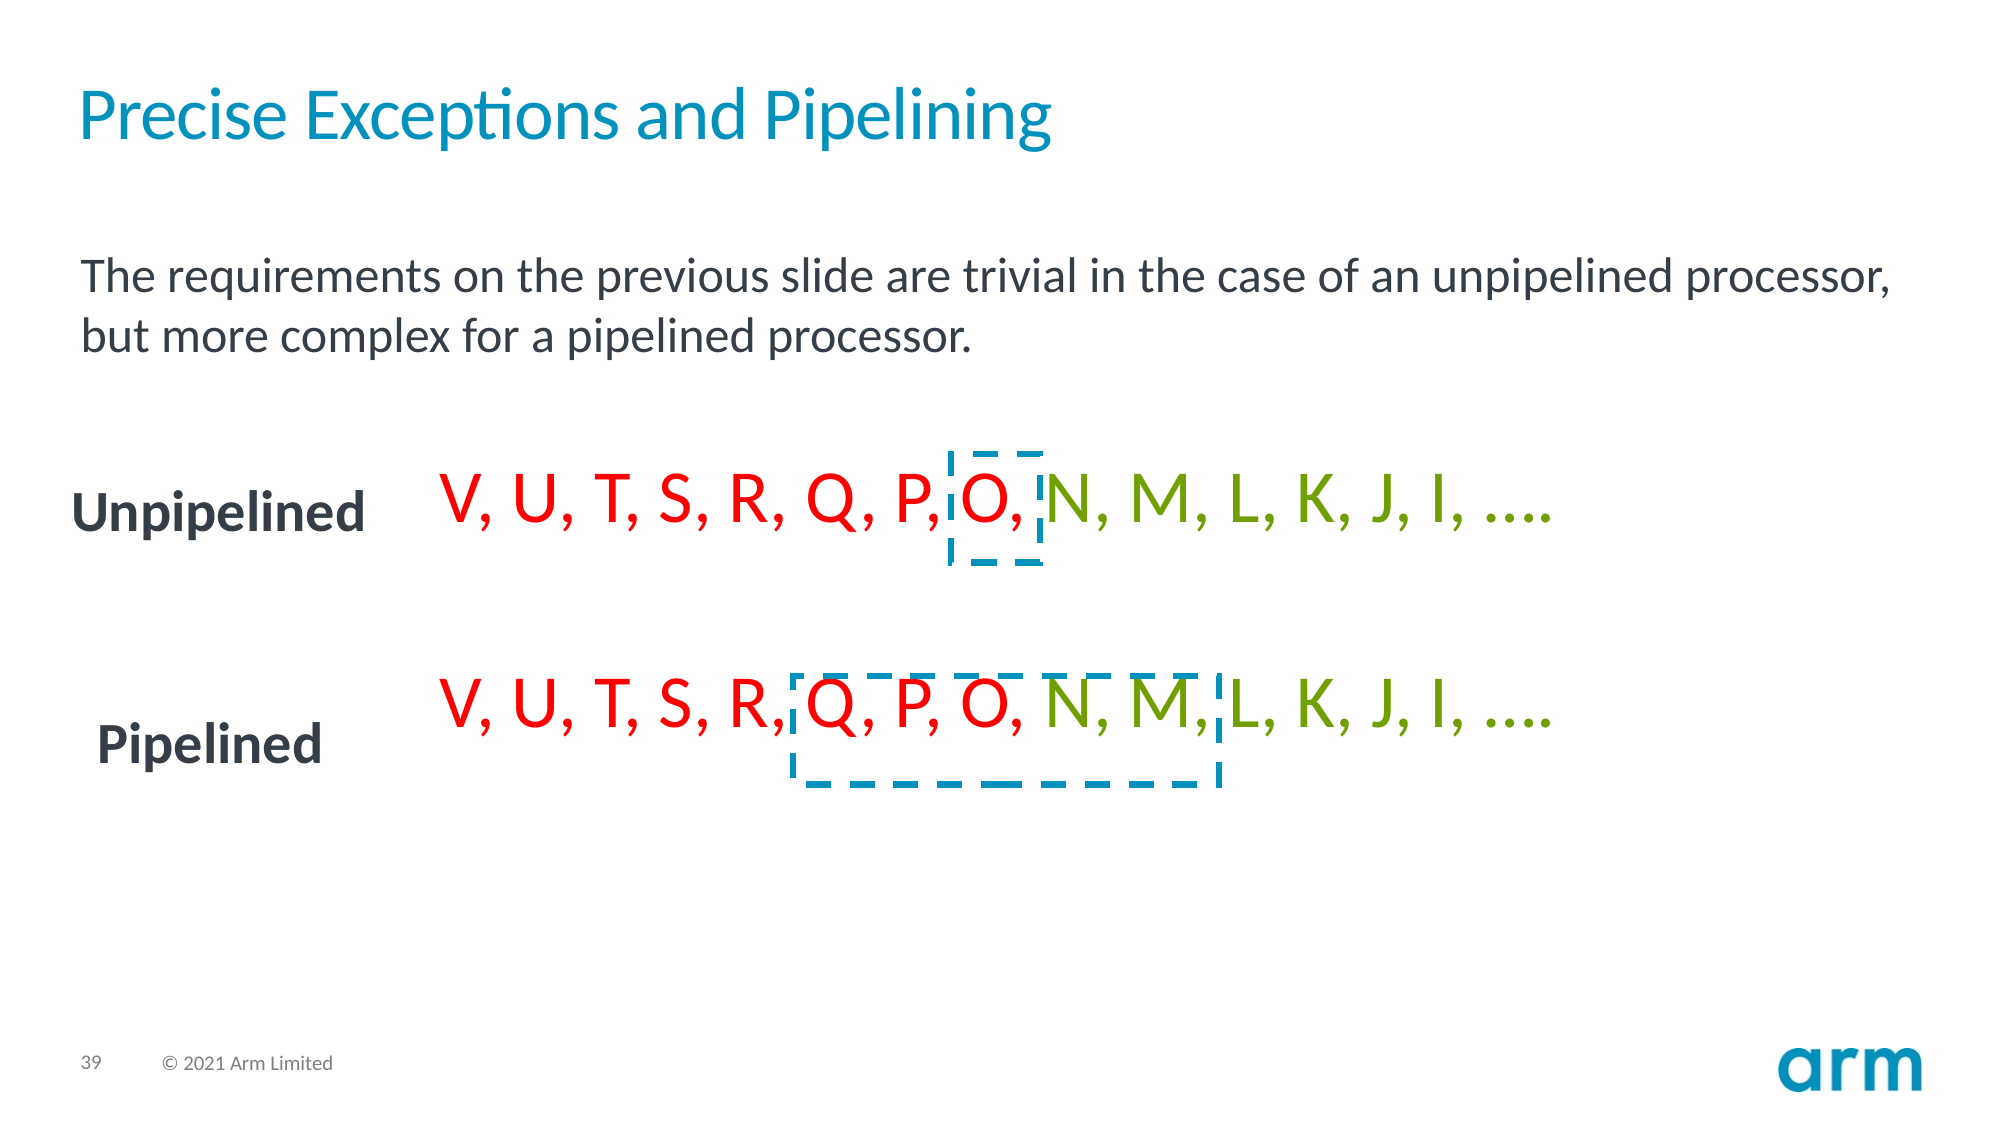

# Precise Exceptions and Pipelining
The requirements on the previous slide are trivial in the case of an unpipelined processor, but more complex for a pipelined processor.

V, U, T, S, R, Q, P, O, N, M, L, K, J, I, ….

V, U, T, S, R, Q, P, O, N, M, L, K, J, I, ….

Unpipelined

Pipelined